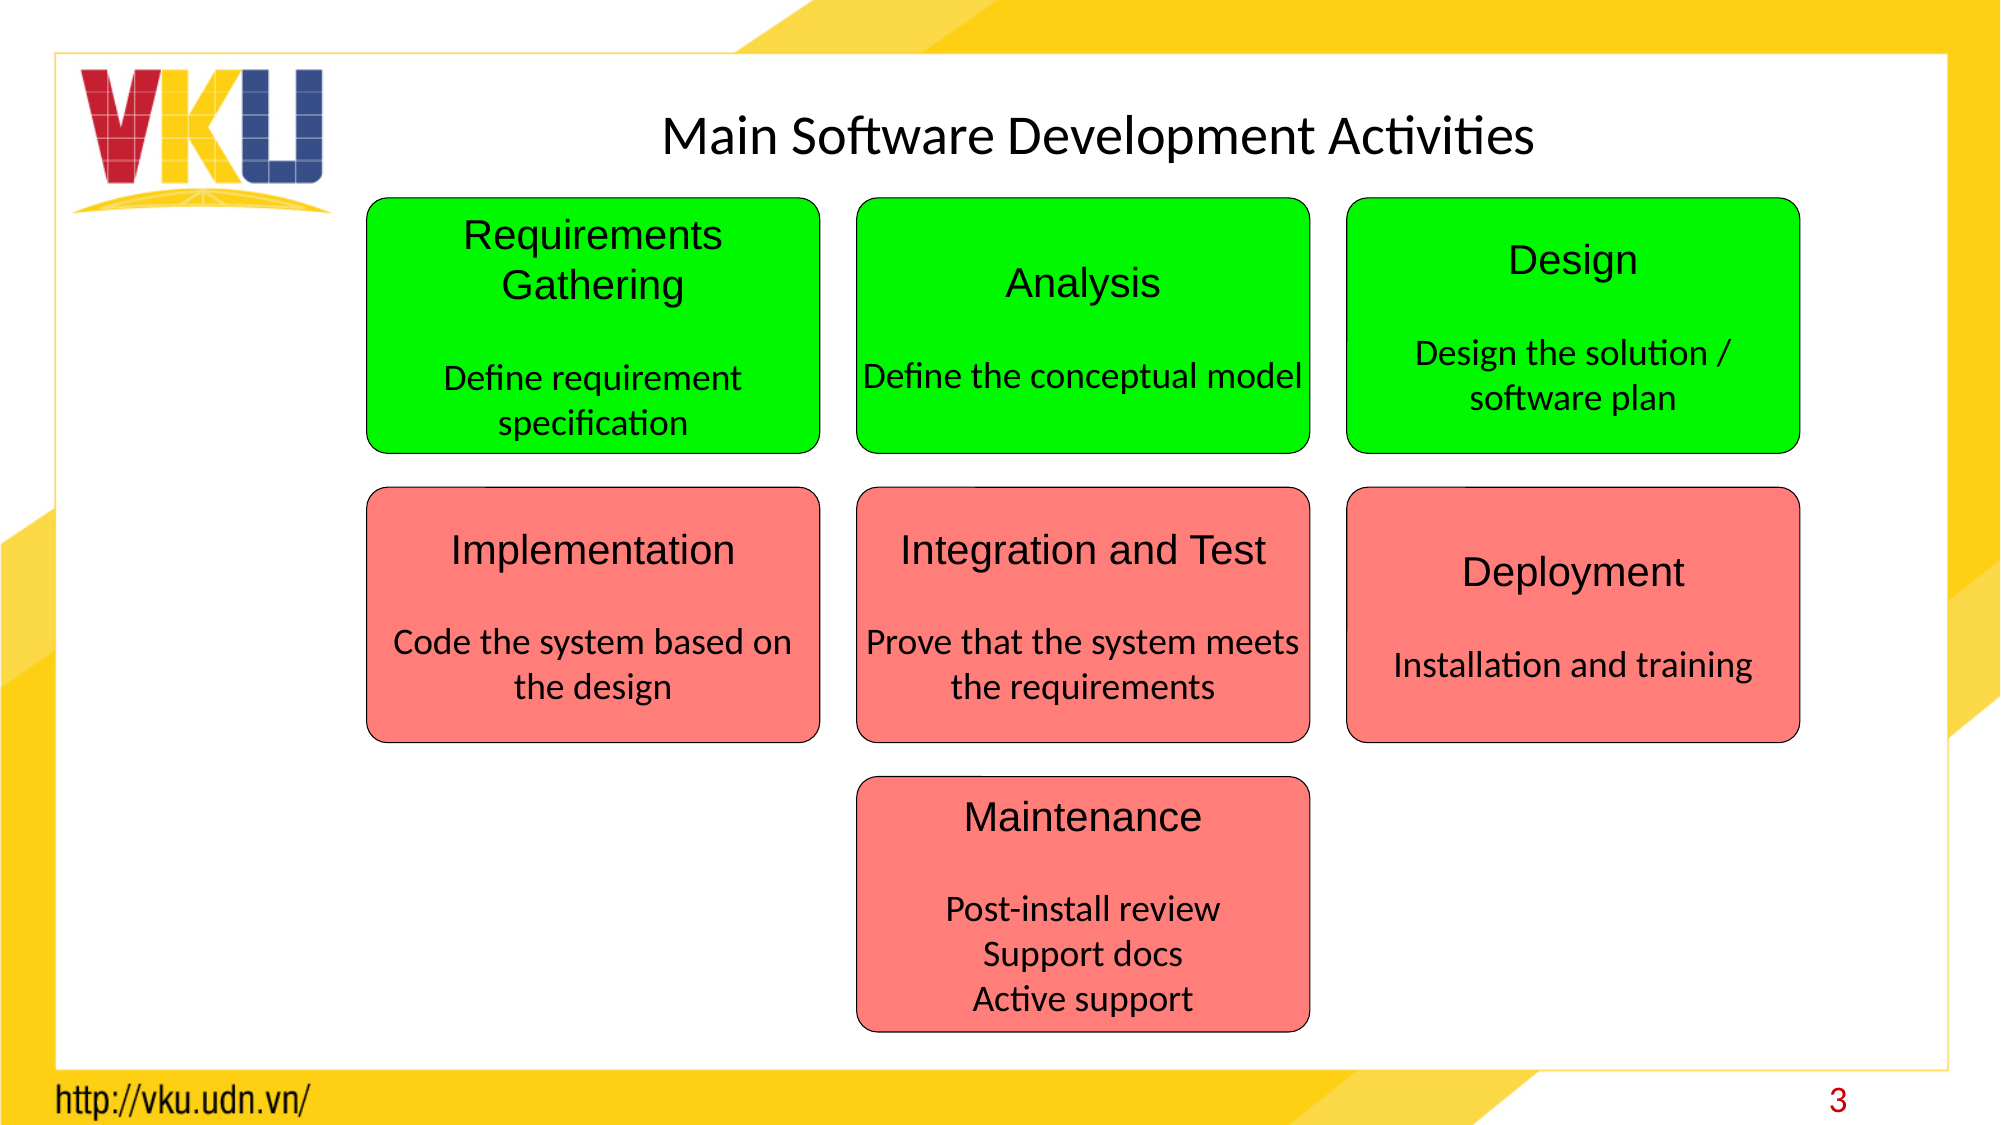

# Main Software Development Activities
Requirements Gathering

Define requirement specification
Analysis

Define the conceptual model
Design

Design the solution / software plan
Implementation

Code the system based on the design
Integration and Test

Prove that the system meets the requirements
Deployment

Installation and training
Maintenance

Post-install review
Support docs
Active support
3